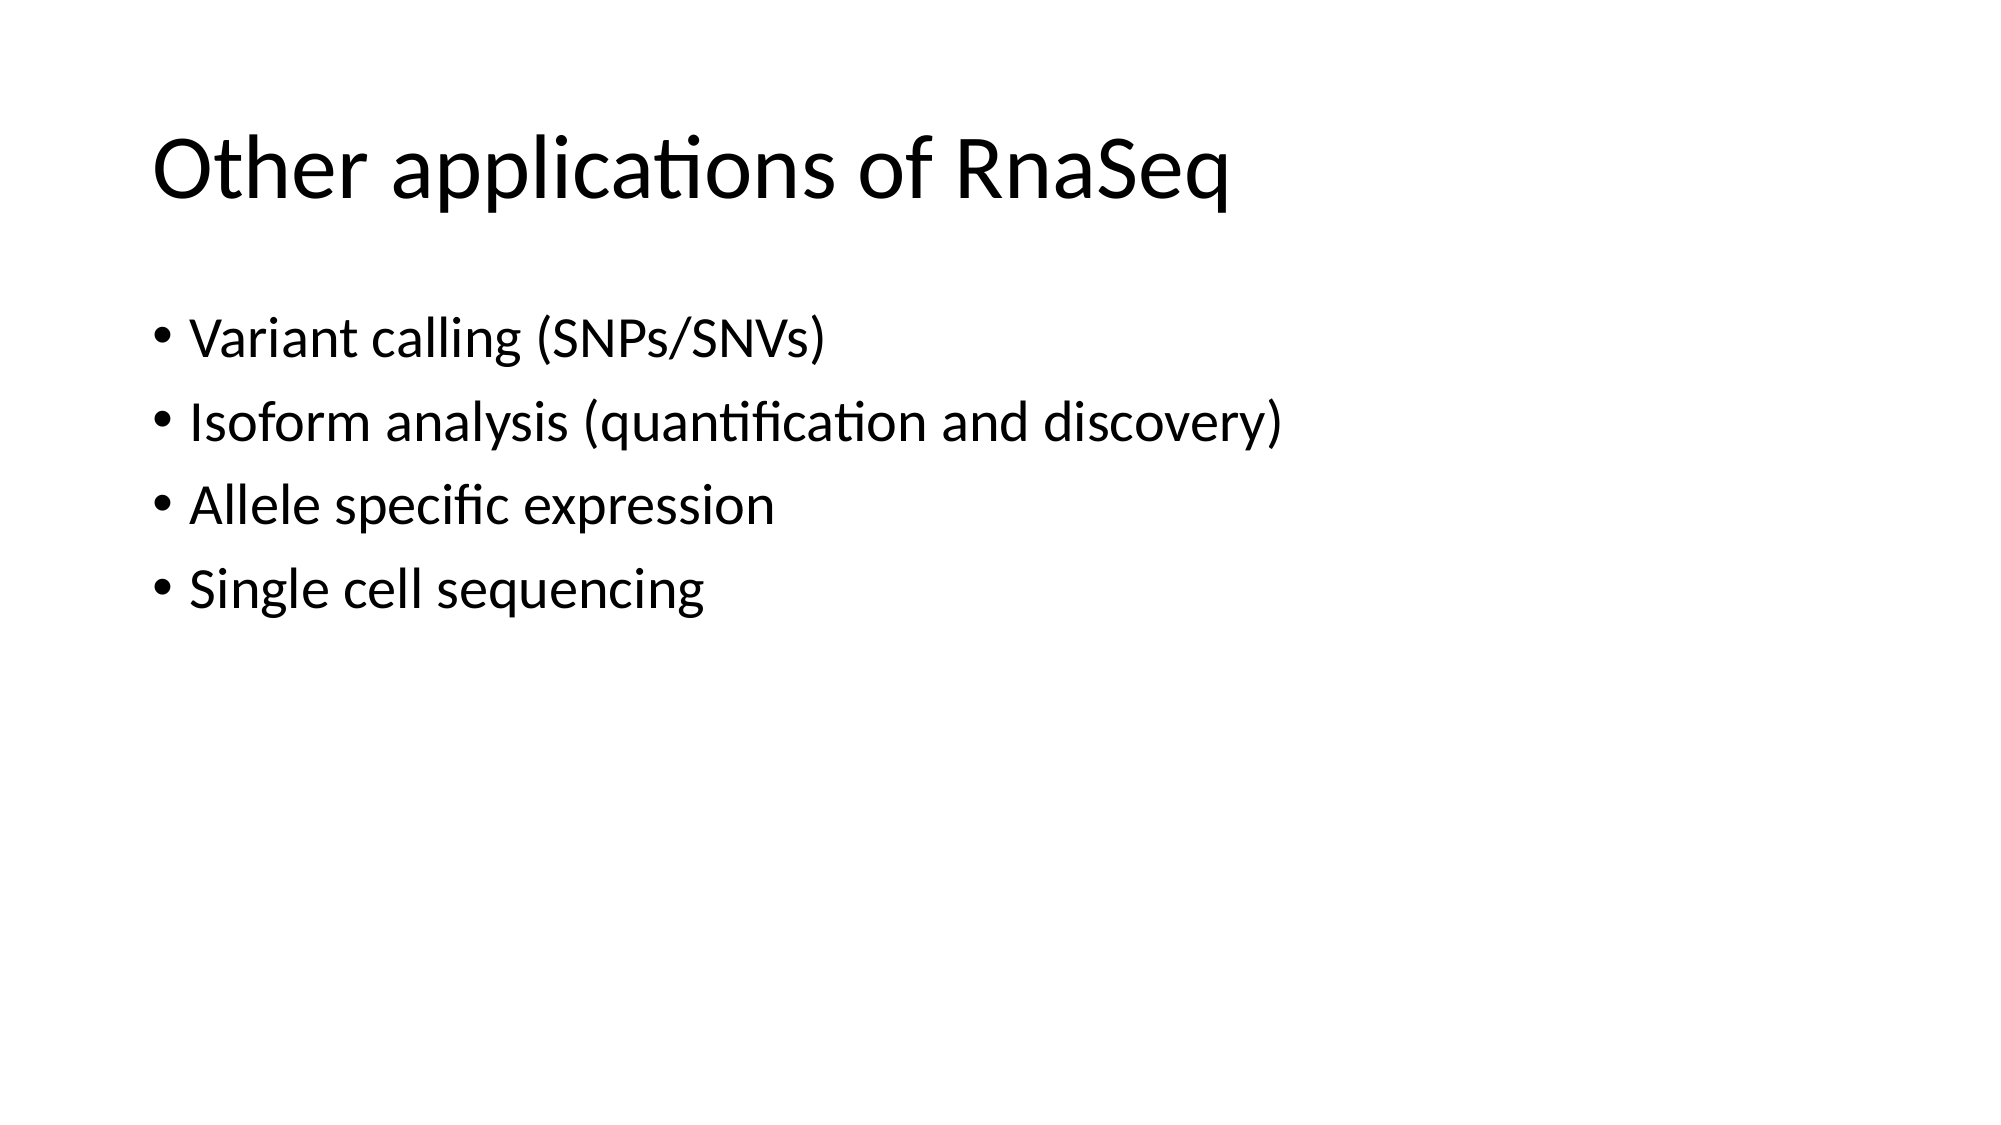

# Other applications of RnaSeq
Variant calling (SNPs/SNVs)
Isoform analysis (quantification and discovery)
Allele specific expression
Single cell sequencing